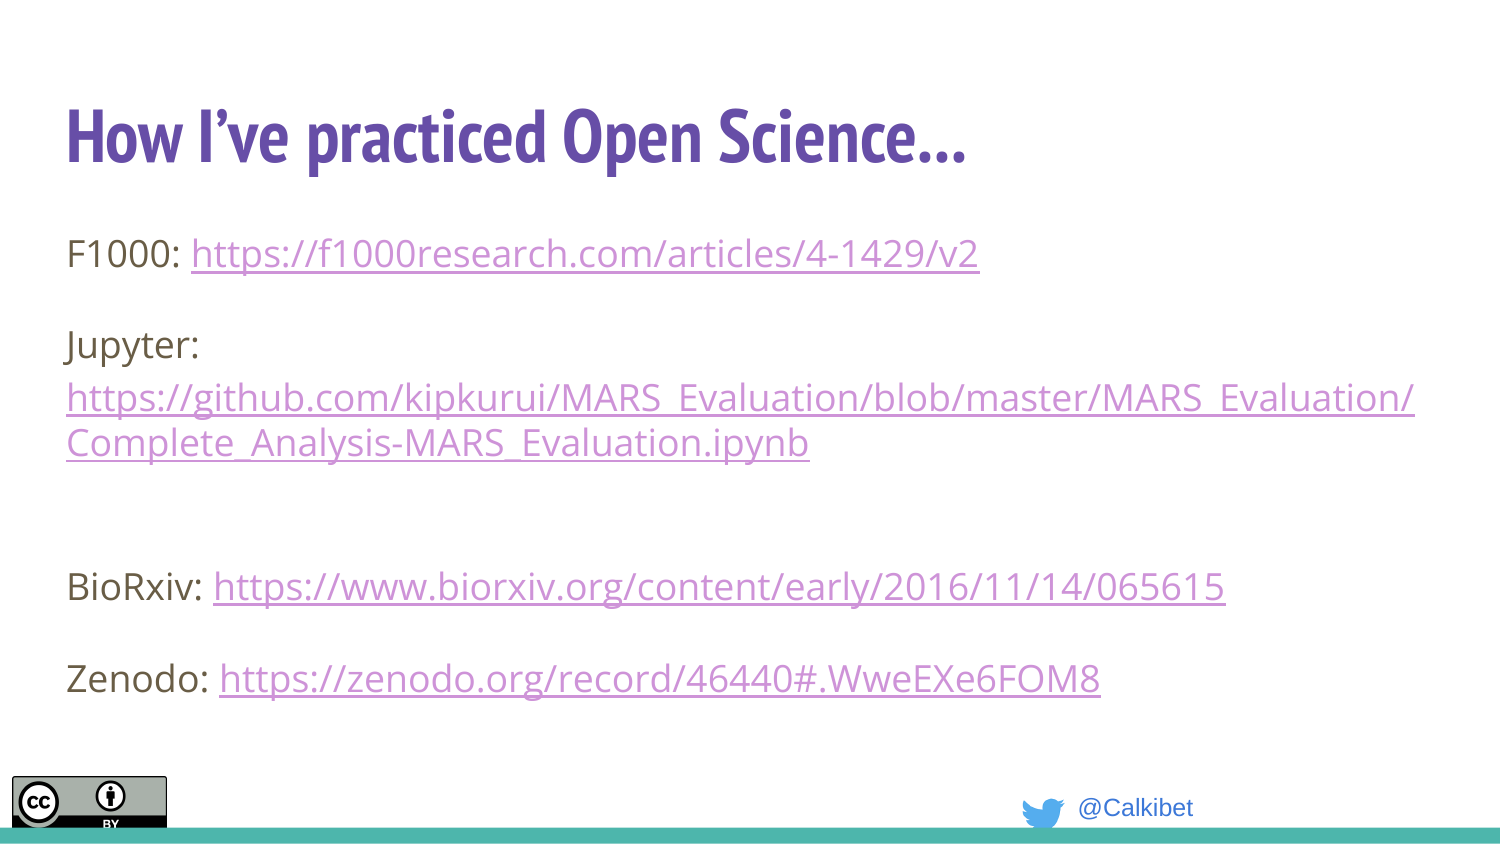

# How I’ve practiced Open Science...
F1000: https://f1000research.com/articles/4-1429/v2
Jupyter: https://github.com/kipkurui/MARS_Evaluation/blob/master/MARS_Evaluation/Complete_Analysis-MARS_Evaluation.ipynb
BioRxiv: https://www.biorxiv.org/content/early/2016/11/14/065615
Zenodo: https://zenodo.org/record/46440#.WweEXe6FOM8